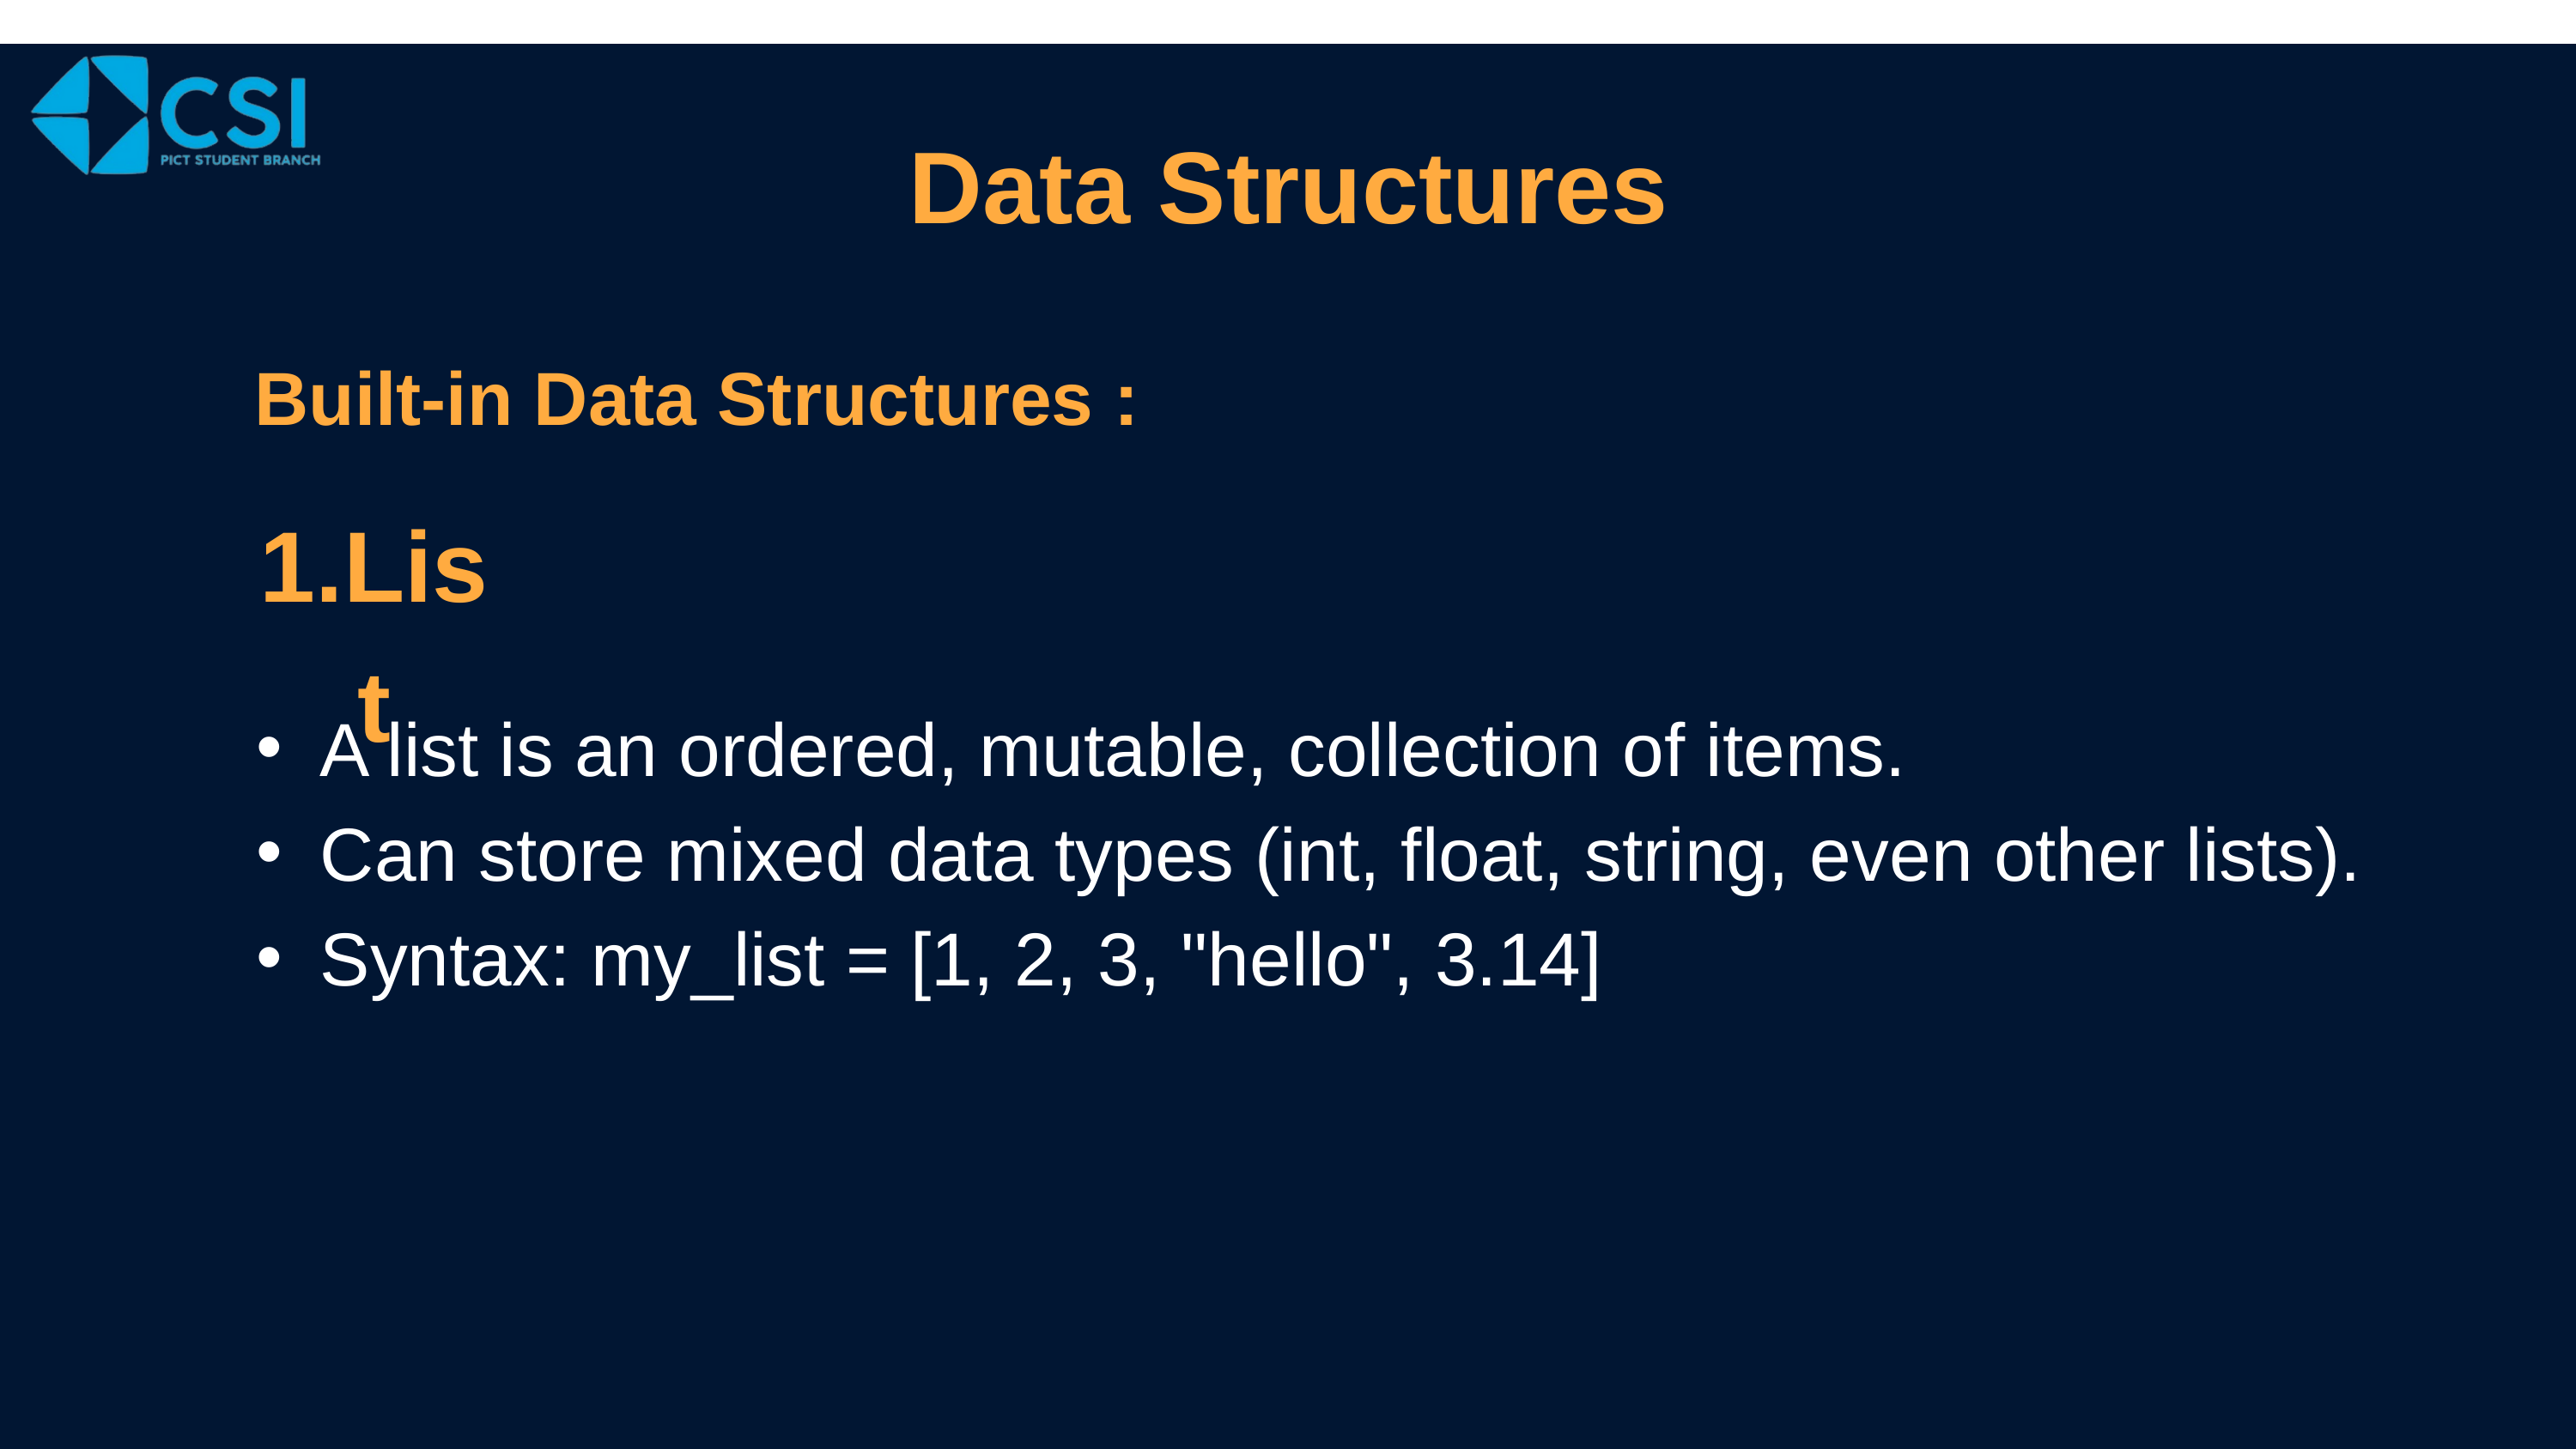

Data Structures
Built-in Data Structures :
1.List
A list is an ordered, mutable, collection of items.
Can store mixed data types (int, float, string, even other lists).
Syntax: my_list = [1, 2, 3, "hello", 3.14]